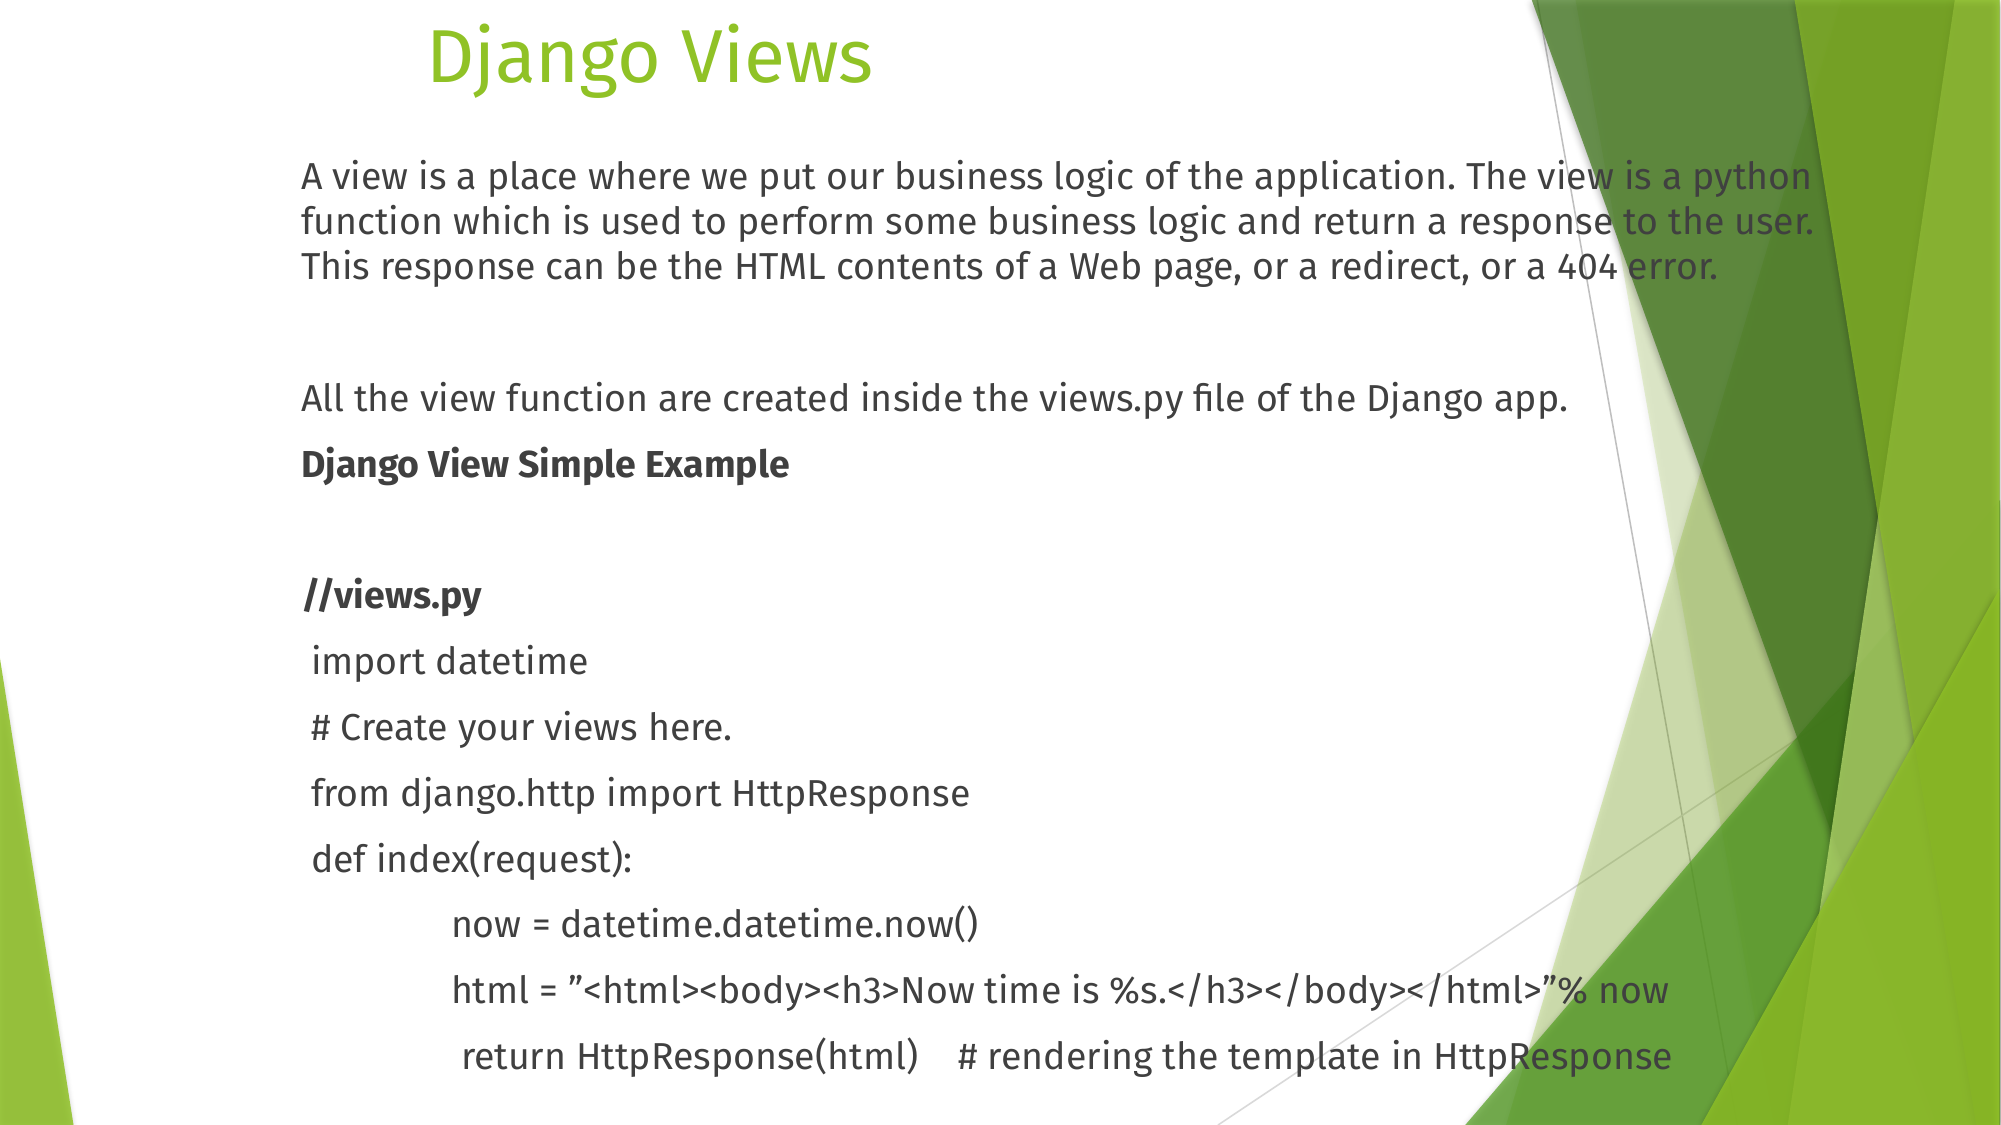

# Django Views
A view is a place where we put our business logic of the application. The view is a python function which is used to perform some business logic and return a response to the user. This response can be the HTML contents of a Web page, or a redirect, or a 404 error.

All the view function are created inside the views.py file of the Django app.
Django View Simple Example

//views.py
 import datetime
 # Create your views here.
 from django.http import HttpResponse
 def index(request):
 	now = datetime.datetime.now()
	html = ”<html><body><h3>Now time is %s.</h3></body></html>”% now
	 return HttpResponse(html)    # rendering the template in HttpResponse